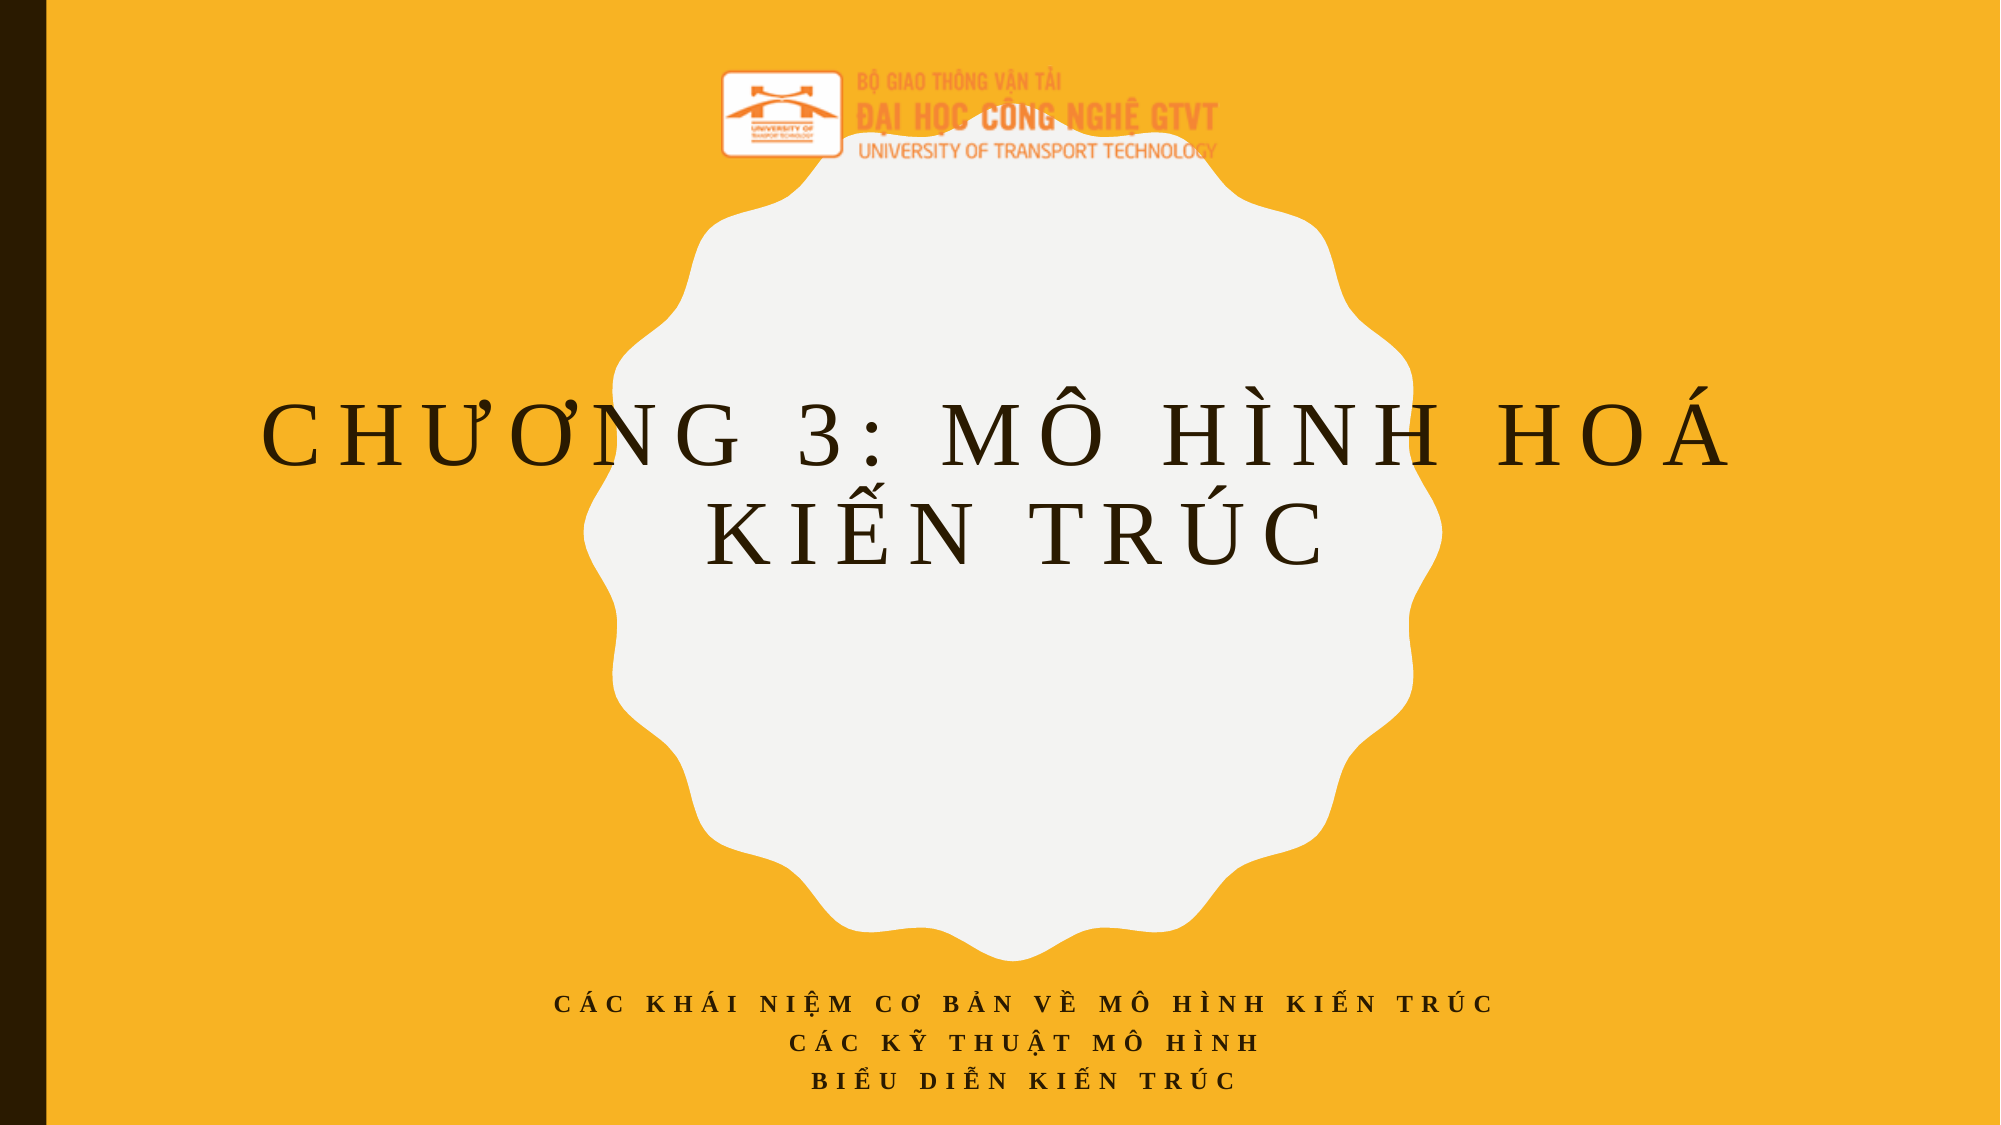

# Chương 3: mô hình hoá kiến trúc
Các khái niệm cơ bản về mô hình kiến trúc
Các kỹ thuật mô hình
Biểu diễn kiến trúc